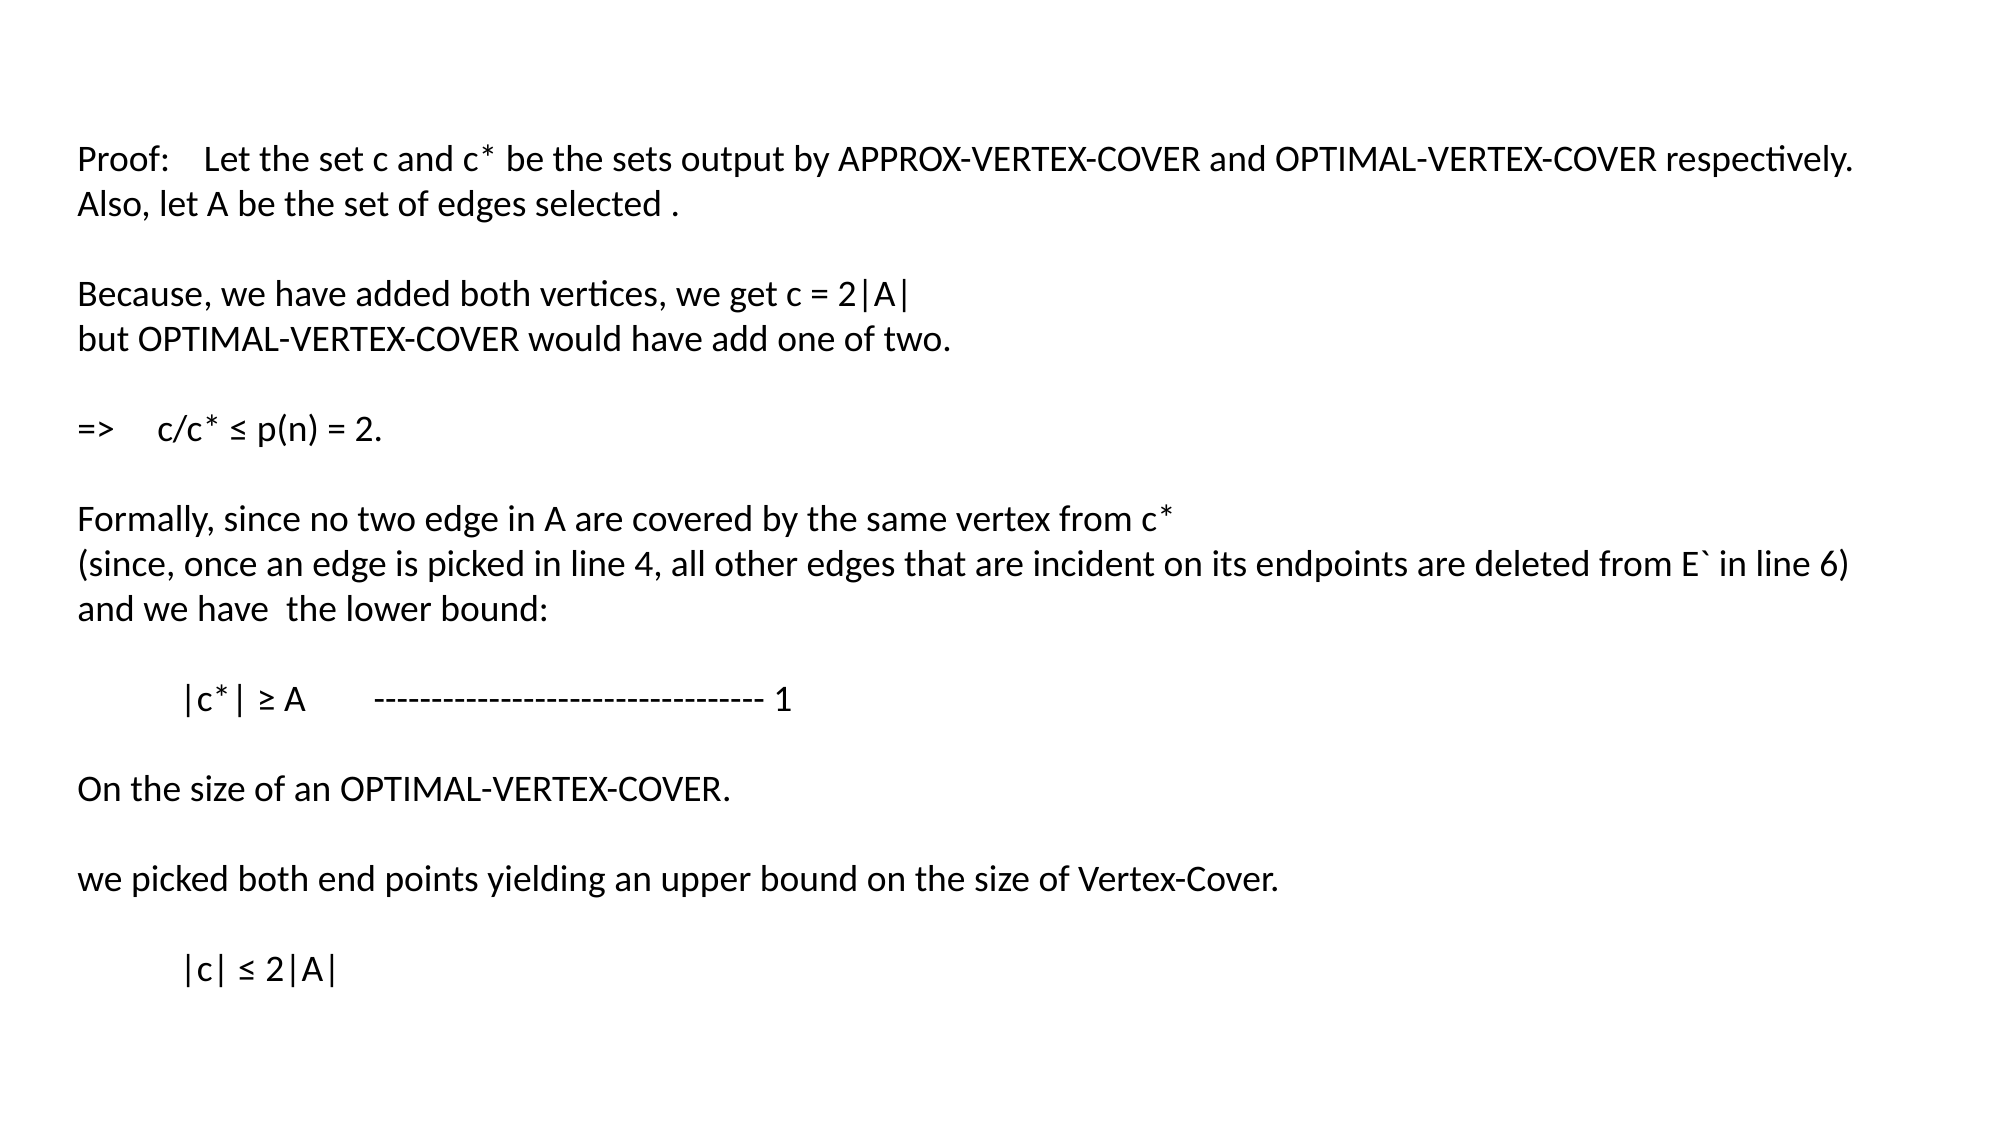

Proof:    Let the set c and c* be the sets output by APPROX-VERTEX-COVER and OPTIMAL-VERTEX-COVER respectively. Also, let A be the set of edges selected .

Because, we have added both vertices, we get c = 2|A|
but OPTIMAL-VERTEX-COVER would have add one of two.

=>     c/c* ≤ p(n) = 2.

Formally, since no two edge in A are covered by the same vertex from c*
(since, once an edge is picked in line 4, all other edges that are incident on its endpoints are deleted from E` in line 6)
and we have  the lower bound:

            |c*| ≥ A        ---------------------------------- 1

On the size of an OPTIMAL-VERTEX-COVER.

we picked both end points yielding an upper bound on the size of Vertex-Cover.

            |c| ≤ 2|A|